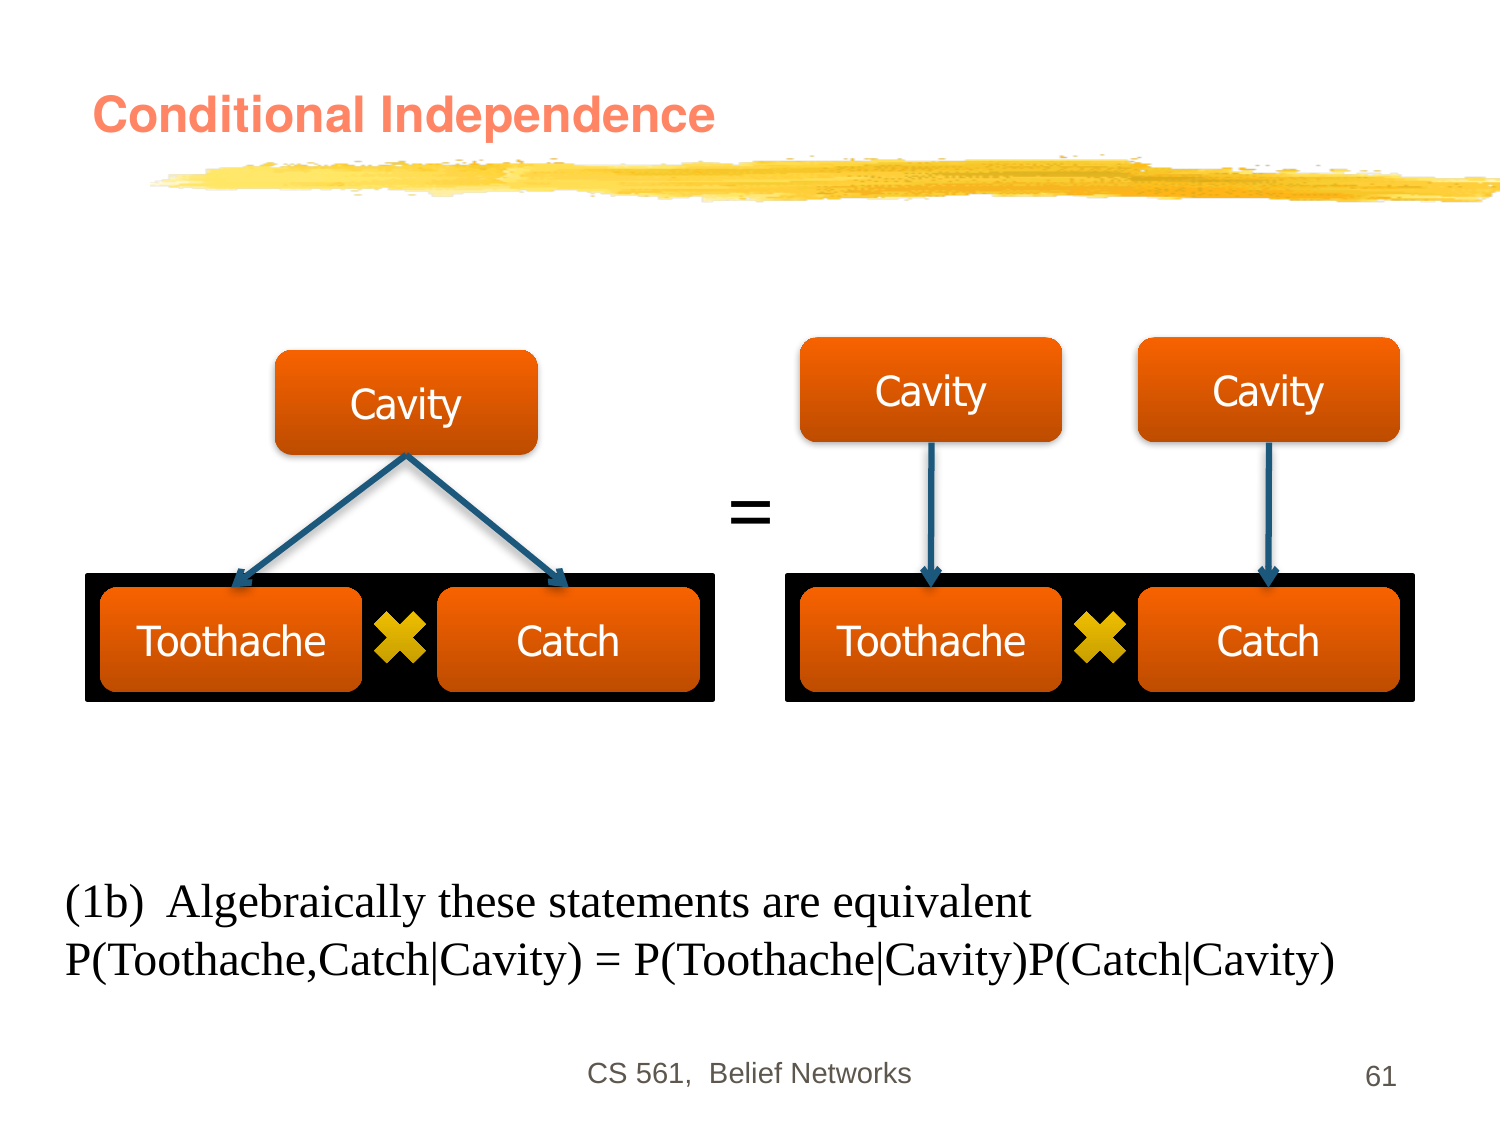

# Conditional Independence
Cavity
Cavity
Cavity
=

Toothache
Catch
Toothache
Catch

(1b)  Algebraically these statements are equivalent
P(Toothache,Catch|Cavity) = P(Toothache|Cavity)P(Catch|Cavity)
CS 561,  Belief Networks
61